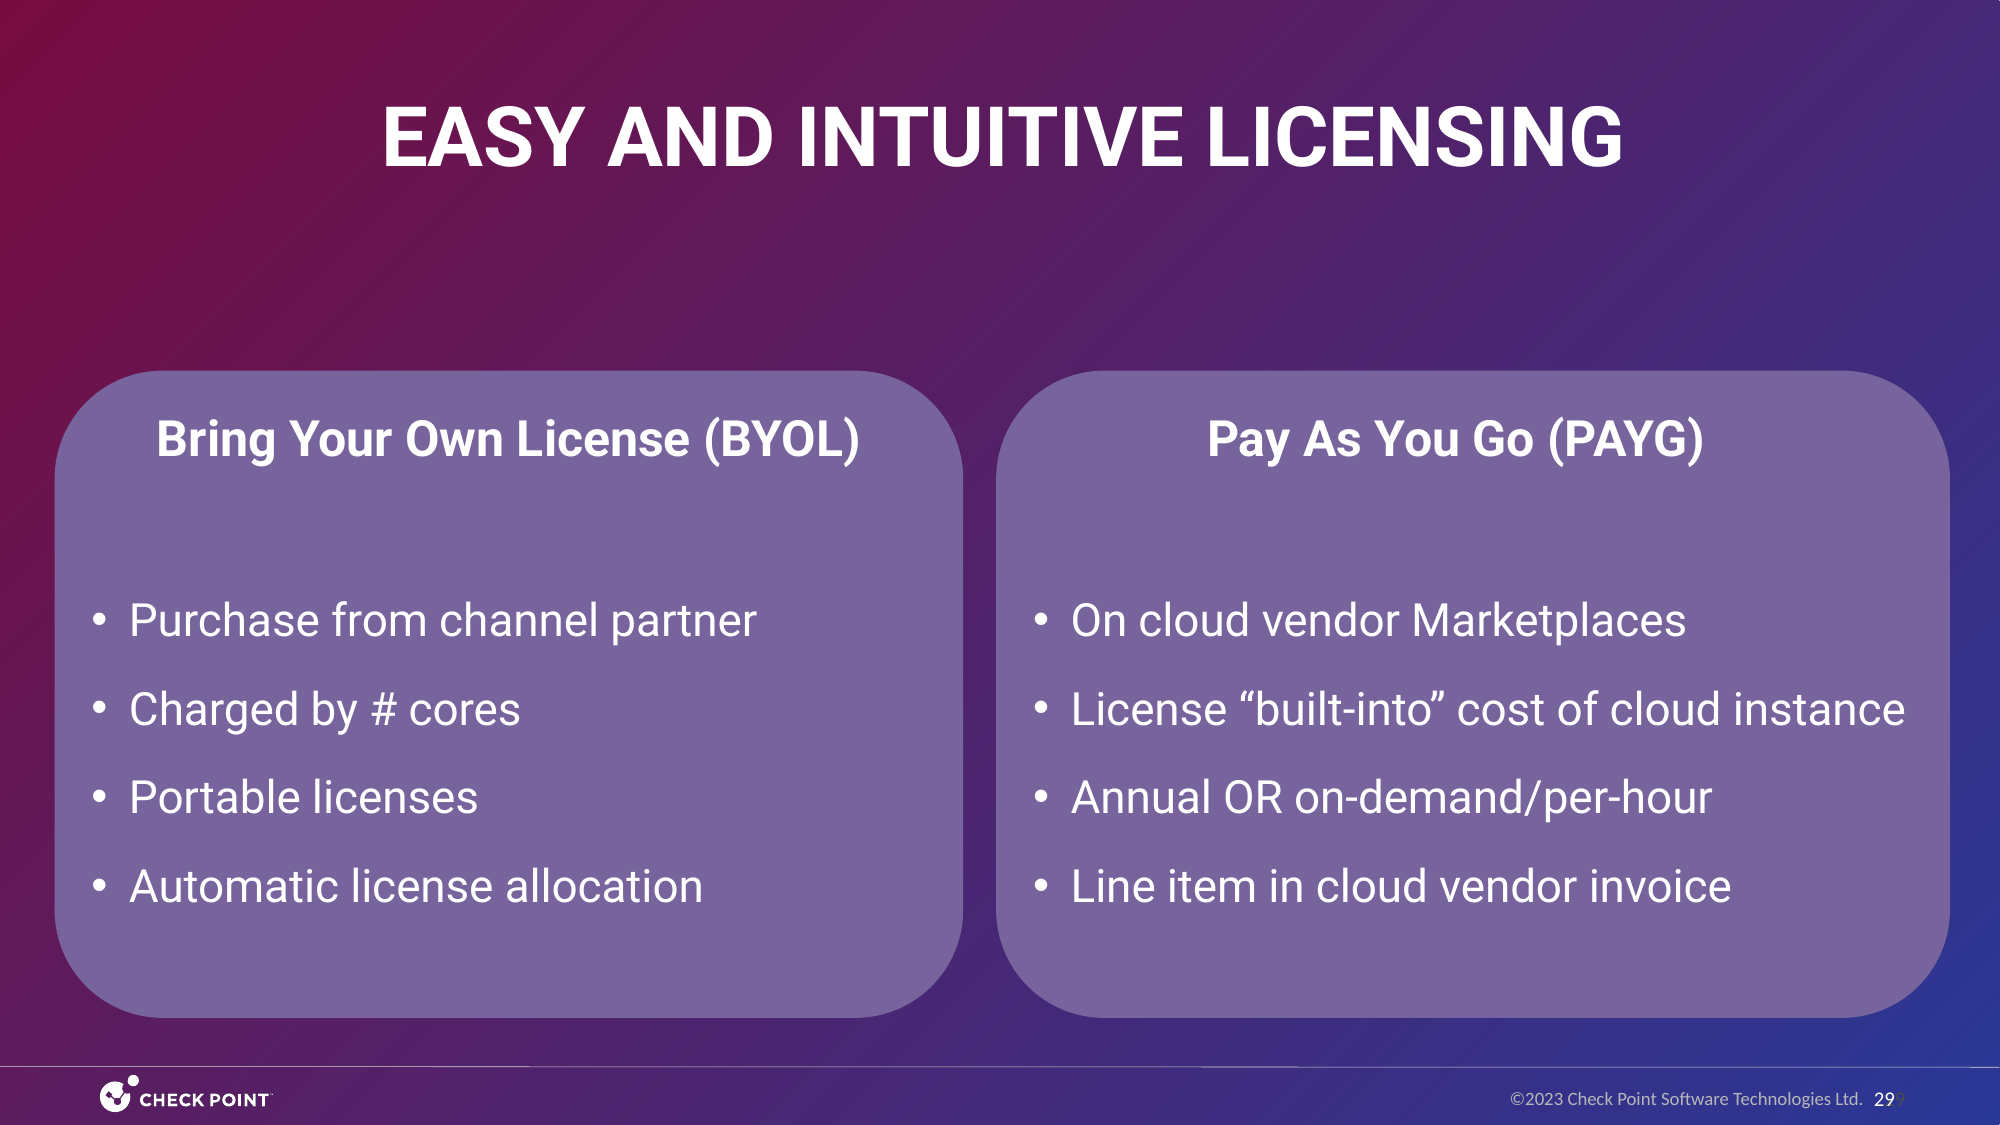

EASY AND INTUITIVE LICENSING

Bring Your Own License (BYOL)
Purchase from channel partner
Charged by # cores
Portable licenses
Automatic license allocation

Pay As You Go (PAYG)
On cloud vendor Marketplaces
License “built-into” cost of cloud instance
Annual OR on-demand/per-hour
Line item in cloud vendor invoice

29